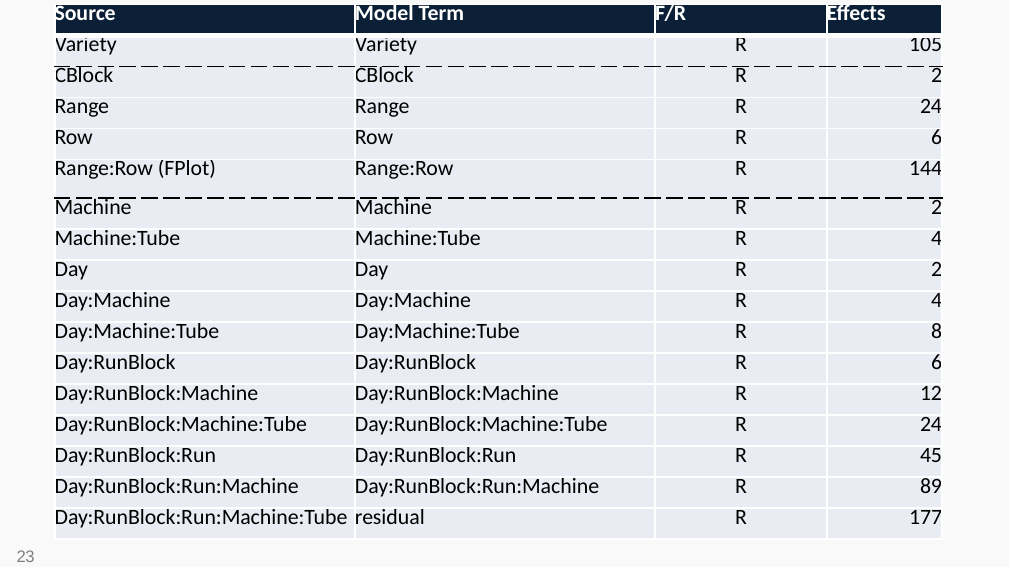

| Source | Model Term | F/R | Effects |
| --- | --- | --- | --- |
| Variety | Variety | R | 105 |
| CBlock | CBlock | R | 2 |
| Range | Range | R | 24 |
| Row | Row | R | 6 |
| Range:Row (FPlot) | Range:Row | R | 144 |
| Machine | Machine | R | 2 |
| Machine:Tube | Machine:Tube | R | 4 |
| Day | Day | R | 2 |
| Day:Machine | Day:Machine | R | 4 |
| Day:Machine:Tube | Day:Machine:Tube | R | 8 |
| Day:RunBlock | Day:RunBlock | R | 6 |
| Day:RunBlock:Machine | Day:RunBlock:Machine | R | 12 |
| Day:RunBlock:Machine:Tube | Day:RunBlock:Machine:Tube | R | 24 |
| Day:RunBlock:Run | Day:RunBlock:Run | R | 45 |
| Day:RunBlock:Run:Machine | Day:RunBlock:Run:Machine | R | 89 |
| Day:RunBlock:Run:Machine:Tube | residual | R | 177 |
23